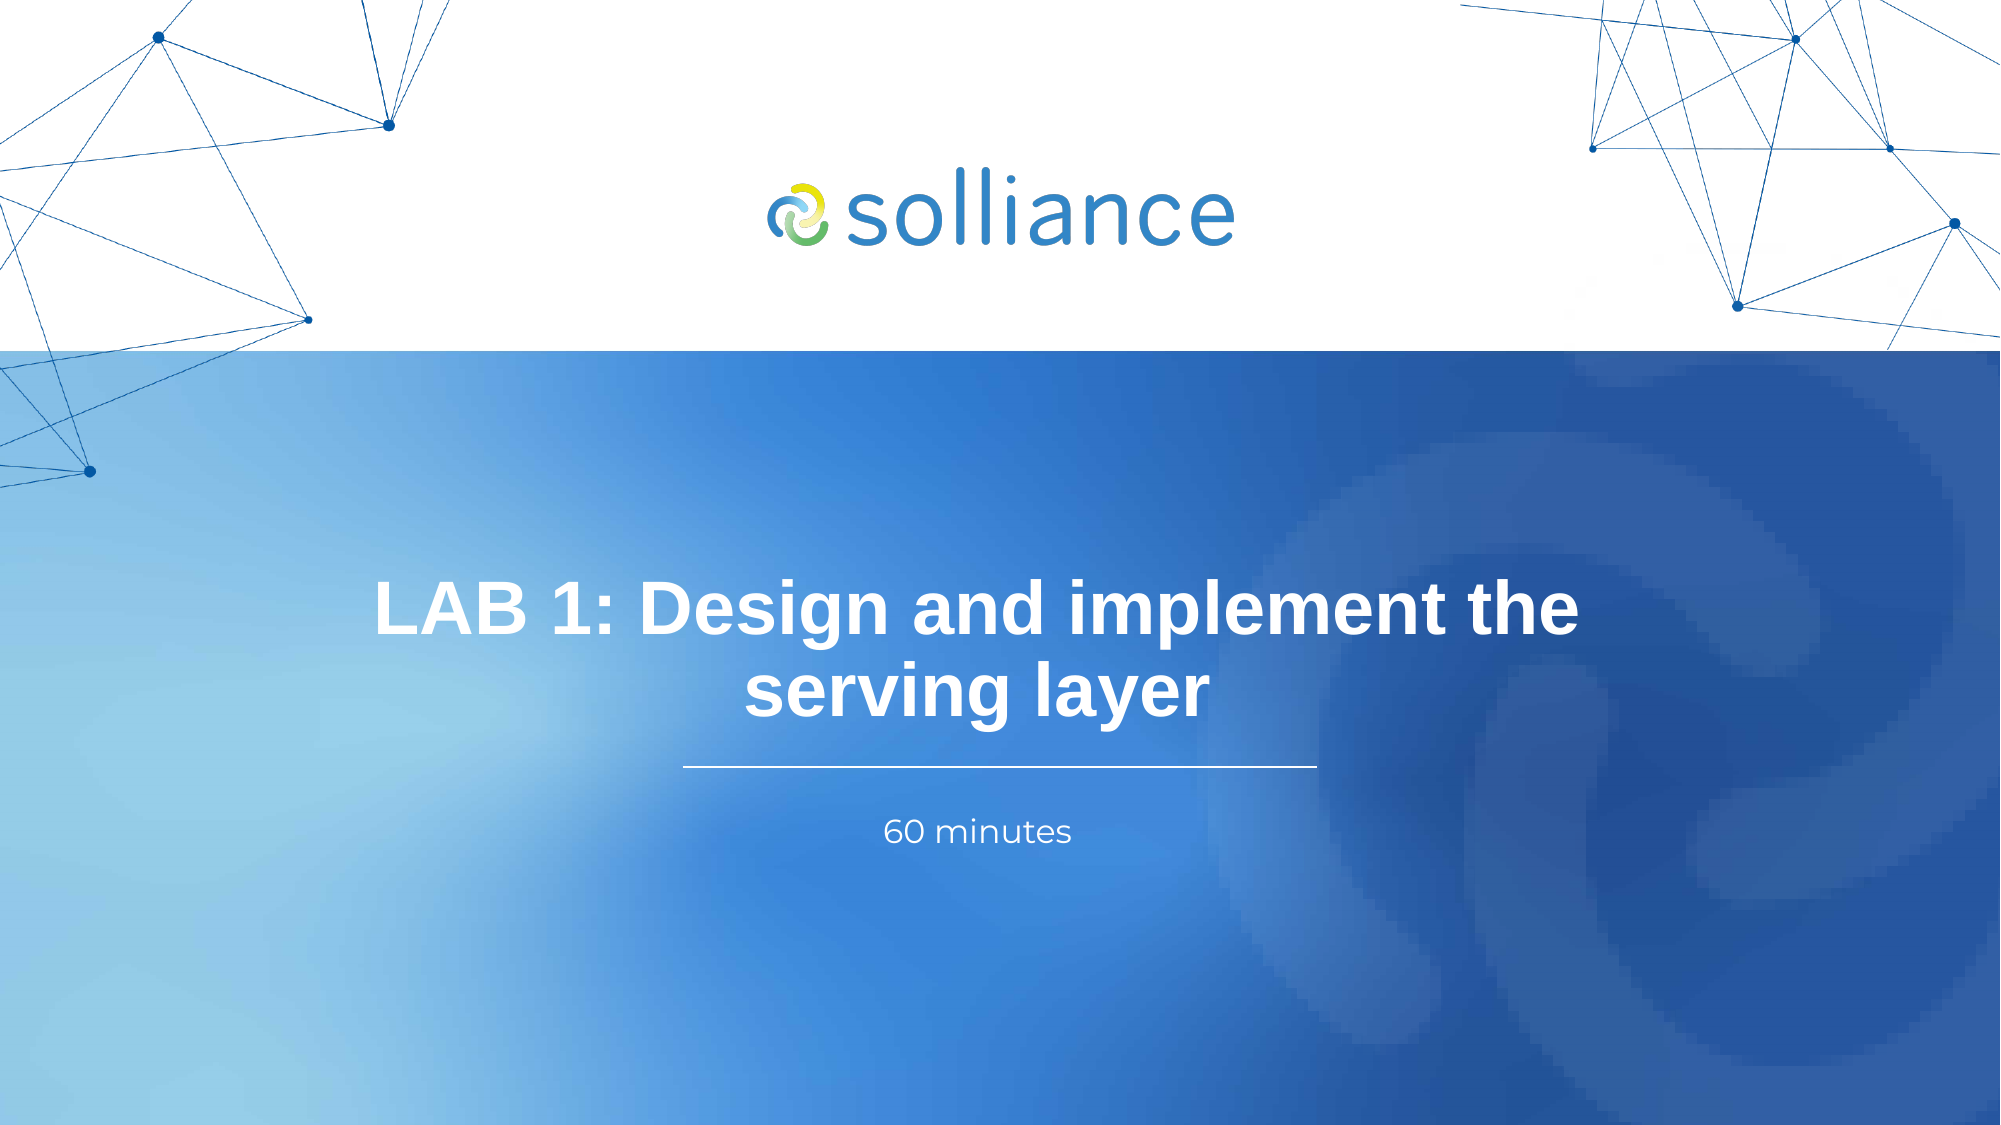

# LAB 1: Design and implement the serving layer
60 minutes